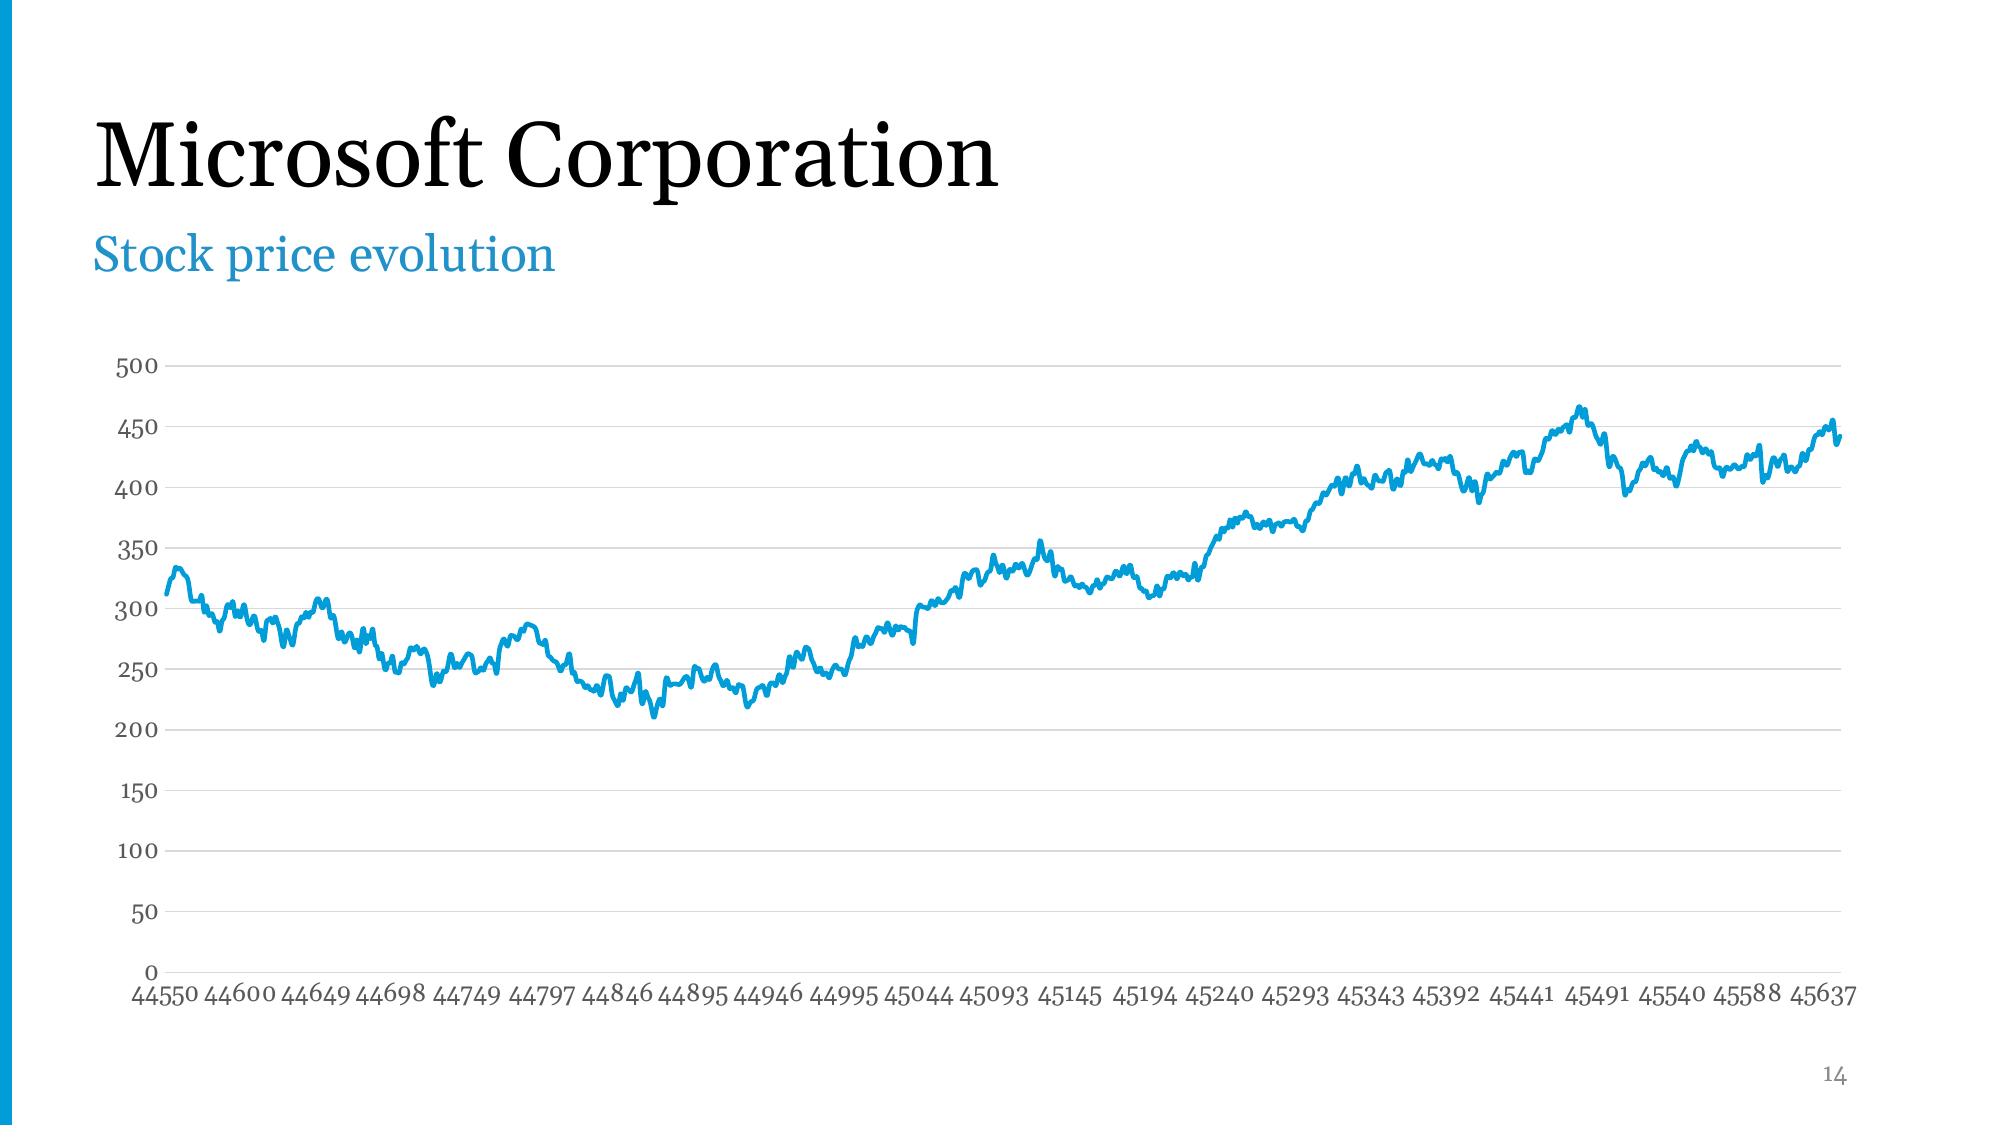

# Microsoft Corporation
Stock price evolution

### Chart

| Category | Stock |
|---|---|
| 44550.0 | 311.8228454589844 |
| 44551.0 | 319.01629638671875 |
| 44552.0 | 324.77691650390625 |
| 44553.0 | 326.2292175292969 |
| 44557.0 | 333.7930908203125 |
| 44558.0 | 332.6233825683594 |
| 44559.0 | 333.30572509765625 |
| 44560.0 | 330.7422180175781 |
| 44561.0 | 327.8180847167969 |
| 44564.0 | 326.2876892089844 |
| 44565.0 | 320.6927795410156 |
| 44566.0 | 308.3821105957031 |
| 44567.0 | 305.9452819824219 |
| 44568.0 | 306.1012268066406 |
| 44571.0 | 306.325439453125 |
| 44572.0 | 307.0174865722656 |
| 44573.0 | 310.22430419921875 |
| 44574.0 | 297.0947570800781 |
| 44575.0 | 302.3583068847656 |
| 44579.0 | 294.9992370605469 |
| 44580.0 | 295.6620178222656 |
| 44581.0 | 293.9756774902344 |
| 44582.0 | 288.5465393066406 |
| 44585.0 | 288.8779296875 |
| 44586.0 | 281.1971130371094 |
| 44587.0 | 289.20941162109375 |
| 44588.0 | 292.26019287109375 |
| 44589.0 | 300.46734619140625 |
| 44592.0 | 303.1186218261719 |
| 44593.0 | 300.9547119140625 |
| 44594.0 | 305.5359191894531 |
| 44595.0 | 293.6346130371094 |
| 44596.0 | 298.2059631347656 |
| 44599.0 | 293.3421936035156 |
| 44600.0 | 296.86090087890625 |
| 44601.0 | 303.3427734375 |
| 44602.0 | 294.73602294921875 |
| 44603.0 | 287.58160400390625 |
| 44606.0 | 287.5425720214844 |
| 44607.0 | 292.8742980957031 |
| 44608.0 | 292.5324401855469 |
| 44609.0 | 283.96649169921875 |
| 44610.0 | 281.23162841796875 |
| 44614.0 | 281.0264892578125 |
| 44615.0 | 273.74981689453125 |
| 44616.0 | 287.73663330078125 |
| 44617.0 | 290.39337158203125 |
| 44620.0 | 291.8389892578125 |
| 44621.0 | 288.0882873535156 |
| 44622.0 | 293.2064208984375 |
| 44623.0 | 289.0357360839844 |
| 44624.0 | 283.11669921875 |
| 44627.0 | 272.42144775390625 |
| 44628.0 | 269.4325866699219 |
| 44629.0 | 281.788330078125 |
| 44630.0 | 278.9460754394531 |
| 44631.0 | 273.55450439453125 |
| 44634.0 | 270.0089111328125 |
| 44635.0 | 280.4697570800781 |
| 44636.0 | 287.54132080078125 |
| 44637.0 | 288.3520202636719 |
| 44638.0 | 293.4408264160156 |
| 44641.0 | 292.2003173828125 |
| 44642.0 | 296.98638916015625 |
| 44643.0 | 292.5226745605469 |
| 44644.0 | 297.0254211425781 |
| 44645.0 | 296.61517333984375 |
| 44648.0 | 303.471923828125 |
| 44649.0 | 308.0722961425781 |
| 44650.0 | 306.5583190917969 |
| 44651.0 | 301.13751220703125 |
| 44652.0 | 302.2216796875 |
| 44655.0 | 307.6425476074219 |
| 44656.0 | 303.647705078125 |
| 44657.0 | 292.5324401855469 |
| 44658.0 | 294.35894775390625 |
| 44659.0 | 290.0613098144531 |
| 44662.0 | 278.62371826171875 |
| 44663.0 | 275.4981689453125 |
| 44664.0 | 280.9288024902344 |
| 44665.0 | 273.3200378417969 |
| 44669.0 | 273.99395751953125 |
| 44670.0 | 278.6628112792969 |
| 44671.0 | 279.6981201171875 |
| 44672.0 | 274.2772216796875 |
| 44673.0 | 267.65496826171875 |
| 44676.0 | 274.1893615722656 |
| 44677.0 | 263.9336242675781 |
| 44678.0 | 276.63116455078125 |
| 44679.0 | 282.8919982910156 |
| 44680.0 | 271.0638122558594 |
| 44683.0 | 277.8520812988281 |
| 44684.0 | 275.22467041015625 |
| 44685.0 | 283.23388671875 |
| 44686.0 | 270.8977355957031 |
| 44687.0 | 268.33868408203125 |
| 44690.0 | 258.4247741699219 |
| 44691.0 | 263.2303771972656 |
| 44692.0 | 254.48855590820312 |
| 44693.0 | 249.40956115722656 |
| 44694.0 | 255.0452880859375 |
| 44697.0 | 255.41644287109375 |
| 44698.0 | 260.6127624511719 |
| 44699.0 | 248.74710083007812 |
| 44700.0 | 247.82679748535156 |
| 44701.0 | 247.25900268554688 |
| 44704.0 | 255.1792449951172 |
| 44705.0 | 254.17080688476562 |
| 44706.0 | 257.00994873046875 |
| 44707.0 | 260.3190002441406 |
| 44708.0 | 267.50494384765625 |
| 44712.0 | 266.1636657714844 |
| 44713.0 | 266.7021789550781 |
| 44714.0 | 268.8168029785156 |
| 44715.0 | 264.3525695800781 |
| 44718.0 | 263.1092224121094 |
| 44719.0 | 266.780517578125 |
| 44720.0 | 264.7343444824219 |
| 44721.0 | 259.2323303222656 |
| 44722.0 | 247.6799774169922 |
| 44725.0 | 237.1752166748047 |
| 44726.0 | 239.35841369628906 |
| 44727.0 | 246.4757843017578 |
| 44728.0 | 239.82833862304688 |
| 44729.0 | 242.45208740234375 |
| 44733.0 | 248.41424560546875 |
| 44734.0 | 247.81707763671875 |
| 44735.0 | 253.4267578125 |
| 44736.0 | 262.0812683105469 |
| 44739.0 | 259.33026123046875 |
| 44740.0 | 251.09674072265625 |
| 44741.0 | 254.7974090576172 |
| 44742.0 | 251.4393768310547 |
| 44743.0 | 254.1316680908203 |
| 44747.0 | 257.33306884765625 |
| 44748.0 | 260.62249755859375 |
| 44749.0 | 262.7665710449219 |
| 44750.0 | 262.04205322265625 |
| 44753.0 | 258.95819091796875 |
| 44754.0 | 248.34568786621094 |
| 44755.0 | 247.41566467285156 |
| 44756.0 | 248.74710083007812 |
| 44757.0 | 251.33168029785156 |
| 44760.0 | 248.9135284423828 |
| 44761.0 | 254.08270263671875 |
| 44762.0 | 256.76519775390625 |
| 44763.0 | 259.2812805175781 |
| 44764.0 | 254.8953399658203 |
| 44767.0 | 253.3973846435547 |
| 44768.0 | 246.6128387451172 |
| 44769.0 | 263.099365234375 |
| 44770.0 | 270.6084899902344 |
| 44771.0 | 274.8475341796875 |
| 44774.0 | 272.17486572265625 |
| 44775.0 | 269.05181884765625 |
| 44776.0 | 276.54119873046875 |
| 44777.0 | 277.6964416503906 |
| 44778.0 | 276.9720153808594 |
| 44781.0 | 274.4363098144531 |
| 44782.0 | 276.37481689453125 |
| 44783.0 | 283.0908203125 |
| 44784.0 | 280.9956970214844 |
| 44785.0 | 285.7831115722656 |
| 44788.0 | 287.31036376953125 |
| 44789.0 | 286.5662841796875 |
| 44790.0 | 285.8108825683594 |
| 44791.0 | 284.6826171875 |
| 44792.0 | 280.7386169433594 |
| 44795.0 | 272.4974670410156 |
| 44796.0 | 271.2122497558594 |
| 44797.0 | 270.5745849609375 |
| 44798.0 | 273.57666015625 |
| 44799.0 | 263.0201416015625 |
| 44802.0 | 260.2142333984375 |
| 44803.0 | 257.9969787597656 |
| 44804.0 | 256.52532958984375 |
| 44805.0 | 255.47557067871094 |
| 44806.0 | 251.21763610839844 |
| 44810.0 | 248.46075439453125 |
| 44811.0 | 253.20928955078125 |
| 44812.0 | 253.63111877441406 |
| 44813.0 | 259.4587707519531 |
| 44816.0 | 261.6073913574219 |
| 44817.0 | 247.22462463378906 |
| 44818.0 | 247.45028686523438 |
| 44819.0 | 240.7396240234375 |
| 44820.0 | 240.11172485351562 |
| 44823.0 | 239.89588928222656 |
| 44824.0 | 237.8650360107422 |
| 44825.0 | 234.4311981201172 |
| 44826.0 | 236.4228057861328 |
| 44827.0 | 233.4207000732422 |
| 44830.0 | 232.95957946777344 |
| 44831.0 | 231.9392547607422 |
| 44832.0 | 236.51116943359375 |
| 44833.0 | 233.00863647460938 |
| 44834.0 | 228.49560546875 |
| 44837.0 | 236.18736267089844 |
| 44838.0 | 244.17344665527344 |
| 44839.0 | 244.48736572265625 |
| 44840.0 | 242.12294006347656 |
| 44841.0 | 229.81028747558594 |
| 44844.0 | 224.91465759277344 |
| 44845.0 | 221.1472625732422 |
| 44846.0 | 221.48085021972656 |
| 44847.0 | 229.81028747558594 |
| 44848.0 | 224.23768615722656 |
| 44851.0 | 233.03807067871094 |
| 44852.0 | 233.98974609375 |
| 44853.0 | 232.00791931152344 |
| 44854.0 | 231.6841583251953 |
| 44855.0 | 237.541259765625 |
| 44858.0 | 242.5742645263672 |
| 44859.0 | 245.91976928710938 |
| 44860.0 | 226.94552612304688 |
| 44861.0 | 222.4619140625 |
| 44862.0 | 231.40945434570312 |
| 44865.0 | 227.74017333984375 |
| 44866.0 | 223.85508728027344 |
| 44867.0 | 215.9376983642578 |
| 44868.0 | 210.1983184814453 |
| 44869.0 | 217.20327758789062 |
| 44872.0 | 223.56072998046875 |
| 44873.0 | 224.54185485839844 |
| 44874.0 | 220.26431274414062 |
| 44875.0 | 238.38499450683594 |
| 44876.0 | 242.43690490722656 |
| 44879.0 | 236.9820556640625 |
| 44880.0 | 237.3941192626953 |
| 44881.0 | 237.82699584960938 |
| 44882.0 | 237.77780151367188 |
| 44883.0 | 237.3252410888672 |
| 44886.0 | 238.14183044433594 |
| 44887.0 | 241.07373046875 |
| 44888.0 | 243.58253479003906 |
| 44890.0 | 243.49398803710938 |
| 44893.0 | 237.8565216064453 |
| 44894.0 | 236.44961547851562 |
| 44895.0 | 251.02047729492188 |
| 44896.0 | 250.57772827148438 |
| 44897.0 | 250.90240478515625 |
| 44900.0 | 246.16021728515625 |
| 44901.0 | 241.1622314453125 |
| 44902.0 | 240.42433166503906 |
| 44903.0 | 243.4054412841797 |
| 44904.0 | 241.45742797851562 |
| 44907.0 | 248.4329376220703 |
| 44908.0 | 252.77174377441406 |
| 44909.0 | 253.06690979003906 |
| 44910.0 | 244.98944091796875 |
| 44911.0 | 240.7392120361328 |
| 44914.0 | 236.56765747070312 |
| 44915.0 | 237.8958740234375 |
| 44916.0 | 240.4833984375 |
| 44917.0 | 234.34414672851562 |
| 44918.0 | 234.8754119873047 |
| 44922.0 | 233.13401794433594 |
| 44923.0 | 230.74325561523438 |
| 44924.0 | 237.11862182617188 |
| 44925.0 | 235.94784545898438 |
| 44929.0 | 235.7117156982422 |
| 44930.0 | 225.4009246826172 |
| 44931.0 | 218.7205810546875 |
| 44932.0 | 221.29824829101562 |
| 44935.0 | 223.45289611816406 |
| 44936.0 | 225.15496826171875 |
| 44937.0 | 231.96322631835938 |
| 44938.0 | 234.65896606445312 |
| 44939.0 | 235.36737060546875 |
| 44943.0 | 236.46929931640625 |
| 44944.0 | 232.00257873535156 |
| 44945.0 | 228.18521118164062 |
| 44946.0 | 236.34136962890625 |
| 44949.0 | 238.6632843017578 |
| 44950.0 | 238.1320037841797 |
| 44951.0 | 236.7250518798828 |
| 44952.0 | 243.9957733154297 |
| 44953.0 | 244.15318298339844 |
| 44956.0 | 238.79116821289062 |
| 44957.0 | 243.808837890625 |
| 44958.0 | 248.66908264160156 |
| 44959.0 | 260.3277282714844 |
| 44960.0 | 254.17864990234375 |
| 44963.0 | 252.6241455078125 |
| 44964.0 | 263.2399597167969 |
| 44965.0 | 262.4233703613281 |
| 44966.0 | 259.3635559082031 |
| 44967.0 | 258.8519287109375 |
| 44970.0 | 266.9392395019531 |
| 44971.0 | 267.7755126953125 |
| 44972.0 | 265.63519287109375 |
| 44973.0 | 258.5632629394531 |
| 44974.0 | 254.5292205810547 |
| 44978.0 | 249.21298217773438 |
| 44979.0 | 248.06887817382812 |
| 44980.0 | 251.28428649902344 |
| 44981.0 | 245.81019592285156 |
| 44984.0 | 246.7373504638672 |
| 44985.0 | 246.00747680664062 |
| 44986.0 | 242.9005584716797 |
| 44987.0 | 247.6743621826172 |
| 44988.0 | 251.79714965820312 |
| 44991.0 | 253.3555450439453 |
| 44992.0 | 250.67274475097656 |
| 44993.0 | 250.22889709472656 |
| 44994.0 | 248.8677978515625 |
| 44995.0 | 245.18881225585938 |
| 44998.0 | 250.44590759277344 |
| 44999.0 | 257.22186279296875 |
| 45000.0 | 261.80828857421875 |
| 45001.0 | 272.42108154296875 |
| 45002.0 | 275.6068420410156 |
| 45005.0 | 268.5054016113281 |
| 45006.0 | 270.0341796875 |
| 45007.0 | 268.5645446777344 |
| 45008.0 | 273.861083984375 |
| 45009.0 | 276.73126220703125 |
| 45012.0 | 272.5986328125 |
| 45013.0 | 271.46435546875 |
| 45014.0 | 276.6720886230469 |
| 45015.0 | 280.1636657714844 |
| 45016.0 | 284.3555603027344 |
| 45019.0 | 283.3001708984375 |
| 45020.0 | 283.2508544921875 |
| 45021.0 | 280.4496765136719 |
| 45022.0 | 287.6103820800781 |
| 45026.0 | 285.4306335449219 |
| 45027.0 | 278.9603576660156 |
| 45028.0 | 279.6112976074219 |
| 45029.0 | 285.87445068359375 |
| 45030.0 | 282.22503662109375 |
| 45033.0 | 284.8486328125 |
| 45034.0 | 284.424560546875 |
| 45035.0 | 284.50347900390625 |
| 45036.0 | 282.1954345703125 |
| 45037.0 | 281.85028076171875 |
| 45040.0 | 277.91485595703125 |
| 45041.0 | 271.65179443359375 |
| 45042.0 | 291.32879638671875 |
| 45043.0 | 300.65936279296875 |
| 45044.0 | 303.0561218261719 |
| 45047.0 | 301.37939453125 |
| 45048.0 | 301.2314453125 |
| 45049.0 | 300.2352294921875 |
| 45050.0 | 301.2314453125 |
| 45051.0 | 306.3997497558594 |
| 45054.0 | 304.4270935058594 |
| 45055.0 | 302.7996826171875 |
| 45056.0 | 308.0369873046875 |
| 45057.0 | 305.8670959472656 |
| 45058.0 | 304.7427062988281 |
| 45061.0 | 305.22601318359375 |
| 45062.0 | 307.47479248046875 |
| 45063.0 | 310.38092041015625 |
| 45064.0 | 314.8488464355469 |
| 45065.0 | 314.6708984375 |
| 45068.0 | 317.4781799316406 |
| 45069.0 | 311.6264343261719 |
| 45070.0 | 310.232666015625 |
| 45071.0 | 322.1635437011719 |
| 45072.0 | 329.05322265625 |
| 45076.0 | 327.392578125 |
| 45077.0 | 324.6050720214844 |
| 45078.0 | 328.7467956542969 |
| 45079.0 | 331.53424072265625 |
| 45082.0 | 332.06805419921875 |
| 45083.0 | 329.8340759277344 |
| 45084.0 | 319.65283203125 |
| 45085.0 | 321.51116943359375 |
| 45086.0 | 323.0235595703125 |
| 45089.0 | 328.02520751953125 |
| 45090.0 | 330.4371032714844 |
| 45091.0 | 333.451904296875 |
| 45092.0 | 344.0879211425781 |
| 45093.0 | 338.3843688964844 |
| 45097.0 | 334.1537170410156 |
| 45098.0 | 329.7154846191406 |
| 45099.0 | 335.79461669921875 |
| 45100.0 | 331.15863037109375 |
| 45103.0 | 324.8126525878906 |
| 45104.0 | 330.7138671875 |
| 45105.0 | 331.9790954589844 |
| 45106.0 | 331.18829345703125 |
| 45107.0 | 336.6150207519531 |
| 45110.0 | 334.09442138671875 |
| 45112.0 | 334.2525939941406 |
| 45113.0 | 337.3365783691406 |
| 45114.0 | 333.3332824707031 |
| 45117.0 | 328.0054016113281 |
| 45118.0 | 328.6380310058594 |
| 45119.0 | 333.31353759765625 |
| 45120.0 | 338.7105407714844 |
| 45121.0 | 341.2608642578125 |
| 45124.0 | 341.7452392578125 |
| 45125.0 | 355.34661865234375 |
| 45126.0 | 350.9874267578125 |
| 45127.0 | 342.8721008300781 |
| 45128.0 | 339.80780029296875 |
| 45131.0 | 341.1323547363281 |
| 45132.0 | 346.9347229003906 |
| 45133.0 | 333.876953125 |
| 45134.0 | 326.9081726074219 |
| 45135.0 | 334.47003173828125 |
| 45138.0 | 332.0483093261719 |
| 45139.0 | 332.4634094238281 |
| 45140.0 | 323.725341796875 |
| 45141.0 | 322.89495849609375 |
| 45142.0 | 324.0020751953125 |
| 45145.0 | 326.30523681640625 |
| 45146.0 | 322.2919921875 |
| 45147.0 | 318.5160827636719 |
| 45148.0 | 319.20794677734375 |
| 45149.0 | 317.31011962890625 |
| 45152.0 | 320.3052062988281 |
| 45153.0 | 318.15032958984375 |
| 45154.0 | 317.3777160644531 |
| 45155.0 | 313.8908996582031 |
| 45156.0 | 313.49468994140625 |
| 45159.0 | 318.84375 |
| 45160.0 | 319.4182434082031 |
| 45161.0 | 323.9154357910156 |
| 45162.0 | 316.9517517089844 |
| 45163.0 | 319.9333801269531 |
| 45166.0 | 320.64654541015625 |
| 45167.0 | 325.3121337890625 |
| 45168.0 | 325.6885681152344 |
| 45169.0 | 324.6683044433594 |
| 45170.0 | 325.5597839355469 |
| 45174.0 | 330.4036560058594 |
| 45175.0 | 329.7399597167969 |
| 45176.0 | 326.79803466796875 |
| 45177.0 | 331.1168518066406 |
| 45180.0 | 334.75225830078125 |
| 45181.0 | 328.64044189453125 |
| 45182.0 | 332.88995361328125 |
| 45183.0 | 335.5050964355469 |
| 45184.0 | 327.1051025390625 |
| 45187.0 | 325.9560241699219 |
| 45188.0 | 325.5498962402344 |
| 45189.0 | 317.74420166015625 |
| 45190.0 | 316.515869140625 |
| 45191.0 | 314.0196838378906 |
| 45194.0 | 314.5447082519531 |
| 45195.0 | 309.1955871582031 |
| 45196.0 | 309.8394775390625 |
| 45197.0 | 310.6815185546875 |
| 45198.0 | 312.7715148925781 |
| 45201.0 | 318.76446533203125 |
| 45202.0 | 310.433837890625 |
| 45203.0 | 315.9512634277344 |
| 45204.0 | 316.3474426269531 |
| 45205.0 | 324.1730041503906 |
| 45208.0 | 326.7088623046875 |
| 45209.0 | 325.2923583984375 |
| 45210.0 | 329.2843322753906 |
| 45211.0 | 328.03619384765625 |
| 45212.0 | 324.6385803222656 |
| 45215.0 | 329.50225830078125 |
| 45216.0 | 328.9277038574219 |
| 45217.0 | 326.9960632324219 |
| 45218.0 | 328.1946716308594 |
| 45219.0 | 323.58856201171875 |
| 45222.0 | 326.21356201171875 |
| 45223.0 | 327.4121398925781 |
| 45224.0 | 337.45648193359375 |
| 45225.0 | 324.7970275878906 |
| 45226.0 | 326.6989440917969 |
| 45229.0 | 334.128173828125 |
| 45230.0 | 334.92059326171875 |
| 45231.0 | 342.8055725097656 |
| 45232.0 | 345.0343322753906 |
| 45233.0 | 349.4720764160156 |
| 45236.0 | 353.1668395996094 |
| 45237.0 | 357.129150390625 |
| 45238.0 | 359.77398681640625 |
| 45239.0 | 357.2876281738281 |
| 45240.0 | 366.1829528808594 |
| 45243.0 | 363.2211608886719 |
| 45244.0 | 366.7773132324219 |
| 45245.0 | 366.9261779785156 |
| 45246.0 | 373.3779602050781 |
| 45247.0 | 367.1048278808594 |
| 45250.0 | 374.63848876953125 |
| 45251.0 | 370.30096435546875 |
| 45252.0 | 375.0454406738281 |
| 45254.0 | 374.6285400390625 |
| 45257.0 | 375.7998046875 |
| 45258.0 | 379.85943603515625 |
| 45259.0 | 376.0380554199219 |
| 45260.0 | 376.0975646972656 |
| 45261.0 | 371.7302551269531 |
| 45264.0 | 366.40008544921875 |
| 45265.0 | 369.7550048828125 |
| 45266.0 | 366.0626525878906 |
| 45267.0 | 368.1966857910156 |
| 45268.0 | 371.4523620605469 |
| 45271.0 | 368.5440673828125 |
| 45272.0 | 371.6012268066406 |
| 45273.0 | 371.59124755859375 |
| 45274.0 | 363.21392822265625 |
| 45275.0 | 367.97833251953125 |
| 45278.0 | 369.884033203125 |
| 45279.0 | 370.489501953125 |
| 45280.0 | 367.8691101074219 |
| 45281.0 | 370.7674560546875 |
| 45282.0 | 371.79974365234375 |
| 45286.0 | 371.8791198730469 |
| 45287.0 | 371.29351806640625 |
| 45288.0 | 372.4945068359375 |
| 45289.0 | 373.24884033203125 |
| 45293.0 | 368.1172790527344 |
| 45294.0 | 367.8492431640625 |
| 45295.0 | 365.208984375 |
| 45296.0 | 365.0203857421875 |
| 45299.0 | 371.908935546875 |
| 45300.0 | 373.0007629394531 |
| 45301.0 | 379.9289245605469 |
| 45302.0 | 381.775146484375 |
| 45303.0 | 385.5866394042969 |
| 45307.0 | 387.37322998046875 |
| 45308.0 | 386.5792236328125 |
| 45309.0 | 390.946533203125 |
| 45310.0 | 395.7109375 |
| 45313.0 | 393.56695556640625 |
| 45314.0 | 395.939208984375 |
| 45315.0 | 399.5720520019531 |
| 45316.0 | 401.8648681640625 |
| 45317.0 | 400.9318542480469 |
| 45320.0 | 406.67889404296875 |
| 45321.0 | 405.5572814941406 |
| 45322.0 | 394.6290283203125 |
| 45323.0 | 400.7829895019531 |
| 45324.0 | 408.1677551269531 |
| 45327.0 | 402.63909912109375 |
| 45328.0 | 402.48028564453125 |
| 45329.0 | 410.97674560546875 |
| 45330.0 | 411.03631591796875 |
| 45331.0 | 417.4284973144531 |
| 45334.0 | 412.1777648925781 |
| 45335.0 | 403.30413818359375 |
| 45336.0 | 407.20220947265625 |
| 45337.0 | 404.2886047363281 |
| 45338.0 | 401.80255126953125 |
| 45342.0 | 400.5396728515625 |
| 45343.0 | 399.93304443359375 |
| 45344.0 | 409.3501281738281 |
| 45345.0 | 408.0474853515625 |
| 45348.0 | 405.2631530761719 |
| 45349.0 | 405.2034606933594 |
| 45350.0 | 405.4421081542969 |
| 45351.0 | 411.32904052734375 |
| 45352.0 | 413.17864990234375 |
| 45355.0 | 412.6019287109375 |
| 45356.0 | 400.4004211425781 |
| 45357.0 | 399.84356689453125 |
| 45358.0 | 406.8542175292969 |
| 45359.0 | 403.95050048828125 |
| 45362.0 | 402.2599792480469 |
| 45363.0 | 412.9598693847656 |
| 45364.0 | 412.7809143066406 |
| 45365.0 | 422.8443603515625 |
| 45366.0 | 414.0935363769531 |
| 45369.0 | 414.9884948730469 |
| 45370.0 | 419.0556640625 |
| 45371.0 | 422.85430908203125 |
| 45372.0 | 426.9711608886719 |
| 45373.0 | 426.3446960449219 |
| 45376.0 | 420.4975280761719 |
| 45377.0 | 419.2942810058594 |
| 45378.0 | 419.07550048828125 |
| 45379.0 | 418.3695068359375 |
| 45383.0 | 422.1979675292969 |
| 45384.0 | 419.0854797363281 |
| 45385.0 | 418.1009826660156 |
| 45386.0 | 415.54534912109375 |
| 45387.0 | 423.1426696777344 |
| 45390.0 | 422.2178649902344 |
| 45391.0 | 423.8984069824219 |
| 45392.0 | 420.8952941894531 |
| 45393.0 | 425.5392150878906 |
| 45394.0 | 419.54290771484375 |
| 45397.0 | 411.32904052734375 |
| 45398.0 | 412.2637939453125 |
| 45399.0 | 409.5390930175781 |
| 45400.0 | 402.01141357421875 |
| 45401.0 | 396.8901672363281 |
| 45404.0 | 398.7198791503906 |
| 45405.0 | 405.29296875 |
| 45406.0 | 406.7746276855469 |
| 45407.0 | 396.81060791015625 |
| 45408.0 | 404.0499572753906 |
| 45411.0 | 400.002685546875 |
| 45412.0 | 387.15484619140625 |
| 45413.0 | 392.7335205078125 |
| 45414.0 | 395.6173095703125 |
| 45415.0 | 404.3880310058594 |
| 45418.0 | 411.2296142578125 |
| 45419.0 | 407.0530700683594 |
| 45420.0 | 408.2463684082031 |
| 45421.0 | 410.0164489746094 |
| 45422.0 | 412.4228820800781 |
| 45425.0 | 411.4085998535156 |
| 45426.0 | 414.23272705078125 |
| 45427.0 | 421.47515869140625 |
| 45428.0 | 419.39306640625 |
| 45429.0 | 418.61602783203125 |
| 45432.0 | 423.7265930175781 |
| 45433.0 | 427.41253662109375 |
| 45434.0 | 428.8869323730469 |
| 45435.0 | 425.3802795410156 |
| 45436.0 | 428.5283203125 |
| 45440.0 | 428.6877136230469 |
| 45441.0 | 427.5420837402344 |
| 45442.0 | 413.0970764160156 |
| 45443.0 | 413.5553283691406 |
| 45446.0 | 411.951416015625 |
| 45447.0 | 414.49176025390625 |
| 45448.0 | 422.4016418457031 |
| 45449.0 | 422.90966796875 |
| 45450.0 | 422.24224853515625 |
| 45453.0 | 426.2469787597656 |
| 45454.0 | 431.0387268066406 |
| 45455.0 | 439.386962890625 |
| 45456.0 | 439.9049987792969 |
| 45457.0 | 440.8912353515625 |
| 45460.0 | 446.6692199707031 |
| 45461.0 | 444.6469421386719 |
| 45463.0 | 444.0093688964844 |
| 45464.0 | 448.0738830566406 |
| 45467.0 | 445.9718933105469 |
| 45468.0 | 449.23944091796875 |
| 45469.0 | 450.4448547363281 |
| 45470.0 | 451.13226318359375 |
| 45471.0 | 445.254638671875 |
| 45474.0 | 454.9975280761719 |
| 45475.0 | 457.537841796875 |
| 45476.0 | 459.0221862792969 |
| 45478.0 | 465.78643798828125 |
| 45481.0 | 464.471435546875 |
| 45482.0 | 457.796875 |
| 45483.0 | 464.4814147949219 |
| 45484.0 | 452.9752502441406 |
| 45485.0 | 451.8295593261719 |
| 45488.0 | 452.2380065917969 |
| 45489.0 | 447.8148498535156 |
| 45490.0 | 441.8376159667969 |
| 45491.0 | 438.6995849609375 |
| 45492.0 | 435.4519348144531 |
| 45495.0 | 441.2598571777344 |
| 45496.0 | 443.16259765625 |
| 45497.0 | 427.2731018066406 |
| 45498.0 | 416.8128967285156 |
| 45499.0 | 423.6568298339844 |
| 45502.0 | 425.111328125 |
| 45503.0 | 421.3157958984375 |
| 45504.0 | 416.7630920410156 |
| 45505.0 | 415.52777099609375 |
| 45506.0 | 406.9405212402344 |
| 45509.0 | 393.6510925292969 |
| 45510.0 | 398.09417724609375 |
| 45511.0 | 396.91864013671875 |
| 45512.0 | 401.1625061035156 |
| 45513.0 | 404.4798583984375 |
| 45516.0 | 405.2668762207031 |
| 45517.0 | 412.4395751953125 |
| 45518.0 | 415.27874755859375 |
| 45519.0 | 420.1889343261719 |
| 45520.0 | 417.634033203125 |
| 45523.0 | 420.68792724609375 |
| 45524.0 | 423.9513854980469 |
| 45525.0 | 423.292724609375 |
| 45526.0 | 414.7198791503906 |
| 45527.0 | 415.9573974609375 |
| 45530.0 | 412.6639709472656 |
| 45531.0 | 413.0132751464844 |
| 45532.0 | 409.77978515625 |
| 45533.0 | 412.29473876953125 |
| 45534.0 | 416.30670166015625 |
| 45538.0 | 408.6220703125 |
| 45539.0 | 408.0831604003906 |
| 45540.0 | 407.5741882324219 |
| 45541.0 | 400.8975524902344 |
| 45544.0 | 404.9095153808594 |
| 45545.0 | 413.3725891113281 |
| 45546.0 | 422.1949157714844 |
| 45547.0 | 426.1470031738281 |
| 45548.0 | 429.7298278808594 |
| 45551.0 | 430.47833251953125 |
| 45552.0 | 434.2807312011719 |
| 45553.0 | 429.94940185546875 |
| 45554.0 | 437.81365966796875 |
| 45555.0 | 434.4004821777344 |
| 45558.0 | 432.6440124511719 |
| 45559.0 | 428.31268310546875 |
| 45560.0 | 431.2467956542969 |
| 45561.0 | 430.4483947753906 |
| 45562.0 | 427.1649475097656 |
| 45565.0 | 429.4403991699219 |
| 45566.0 | 419.849609375 |
| 45567.0 | 416.2967224121094 |
| 45568.0 | 415.7079162597656 |
| 45569.0 | 415.2288513183594 |
| 45572.0 | 408.7218933105469 |
| 45573.0 | 413.8815612792969 |
| 45574.0 | 416.62603759765625 |
| 45575.0 | 415.0093078613281 |
| 45576.0 | 415.48834228515625 |
| 45579.0 | 418.302734375 |
| 45580.0 | 417.90350341796875 |
| 45581.0 | 415.2887268066406 |
| 45582.0 | 415.8875427246094 |
| 45583.0 | 417.3246765136719 |
| 45586.0 | 417.94342041015625 |
| 45587.0 | 426.656005859375 |
| 45588.0 | 423.7518005371094 |
| 45589.0 | 423.8815612792969 |
| 45590.0 | 427.2947082519531 |
| 45593.0 | 425.7378234863281 |
| 45594.0 | 431.0871276855469 |
| 45595.0 | 431.66595458984375 |
| 45596.0 | 405.53826904296875 |
| 45597.0 | 409.55023193359375 |
| 45600.0 | 407.64404296875 |
| 45601.0 | 410.6380310058594 |
| 45602.0 | 419.3406066894531 |
| 45603.0 | 424.58013916015625 |
| 45604.0 | 421.6959228515625 |
| 45607.0 | 417.1749572753906 |
| 45608.0 | 422.1849365234375 |
| 45609.0 | 424.3506164550781 |
| 45610.0 | 426.0372314453125 |
| 45611.0 | 414.1709899902344 |
| 45614.0 | 414.9294738769531 |
| 45615.0 | 416.9554138183594 |
| 45616.0 | 414.65997314453125 |
| 45617.0 | 412.8699951171875 |
| 45618.0 | 417.0 |
| 45621.0 | 418.7900085449219 |
| 45622.0 | 427.989990234375 |
| 45623.0 | 422.989990234375 |
| 45625.0 | 423.4599914550781 |
| 45628.0 | 430.9800109863281 |
| 45629.0 | 431.20001220703125 |
| 45630.0 | 437.4200134277344 |
| 45631.0 | 442.6199951171875 |
| 45632.0 | 443.57000732421875 |
| 45635.0 | 446.0199890136719 |
| 45636.0 | 443.3299865722656 |
| 45637.0 | 448.989990234375 |
| 45638.0 | 449.55999755859375 |
| 45639.0 | 447.2699890136719 |
| 45642.0 | 451.5899963378906 |
| 45643.0 | 454.4599914550781 |
| 45644.0 | 437.3900146484375 |
| 45645.0 | 437.0299987792969 |
| 45646.0 | 442.19000244140625 |
14